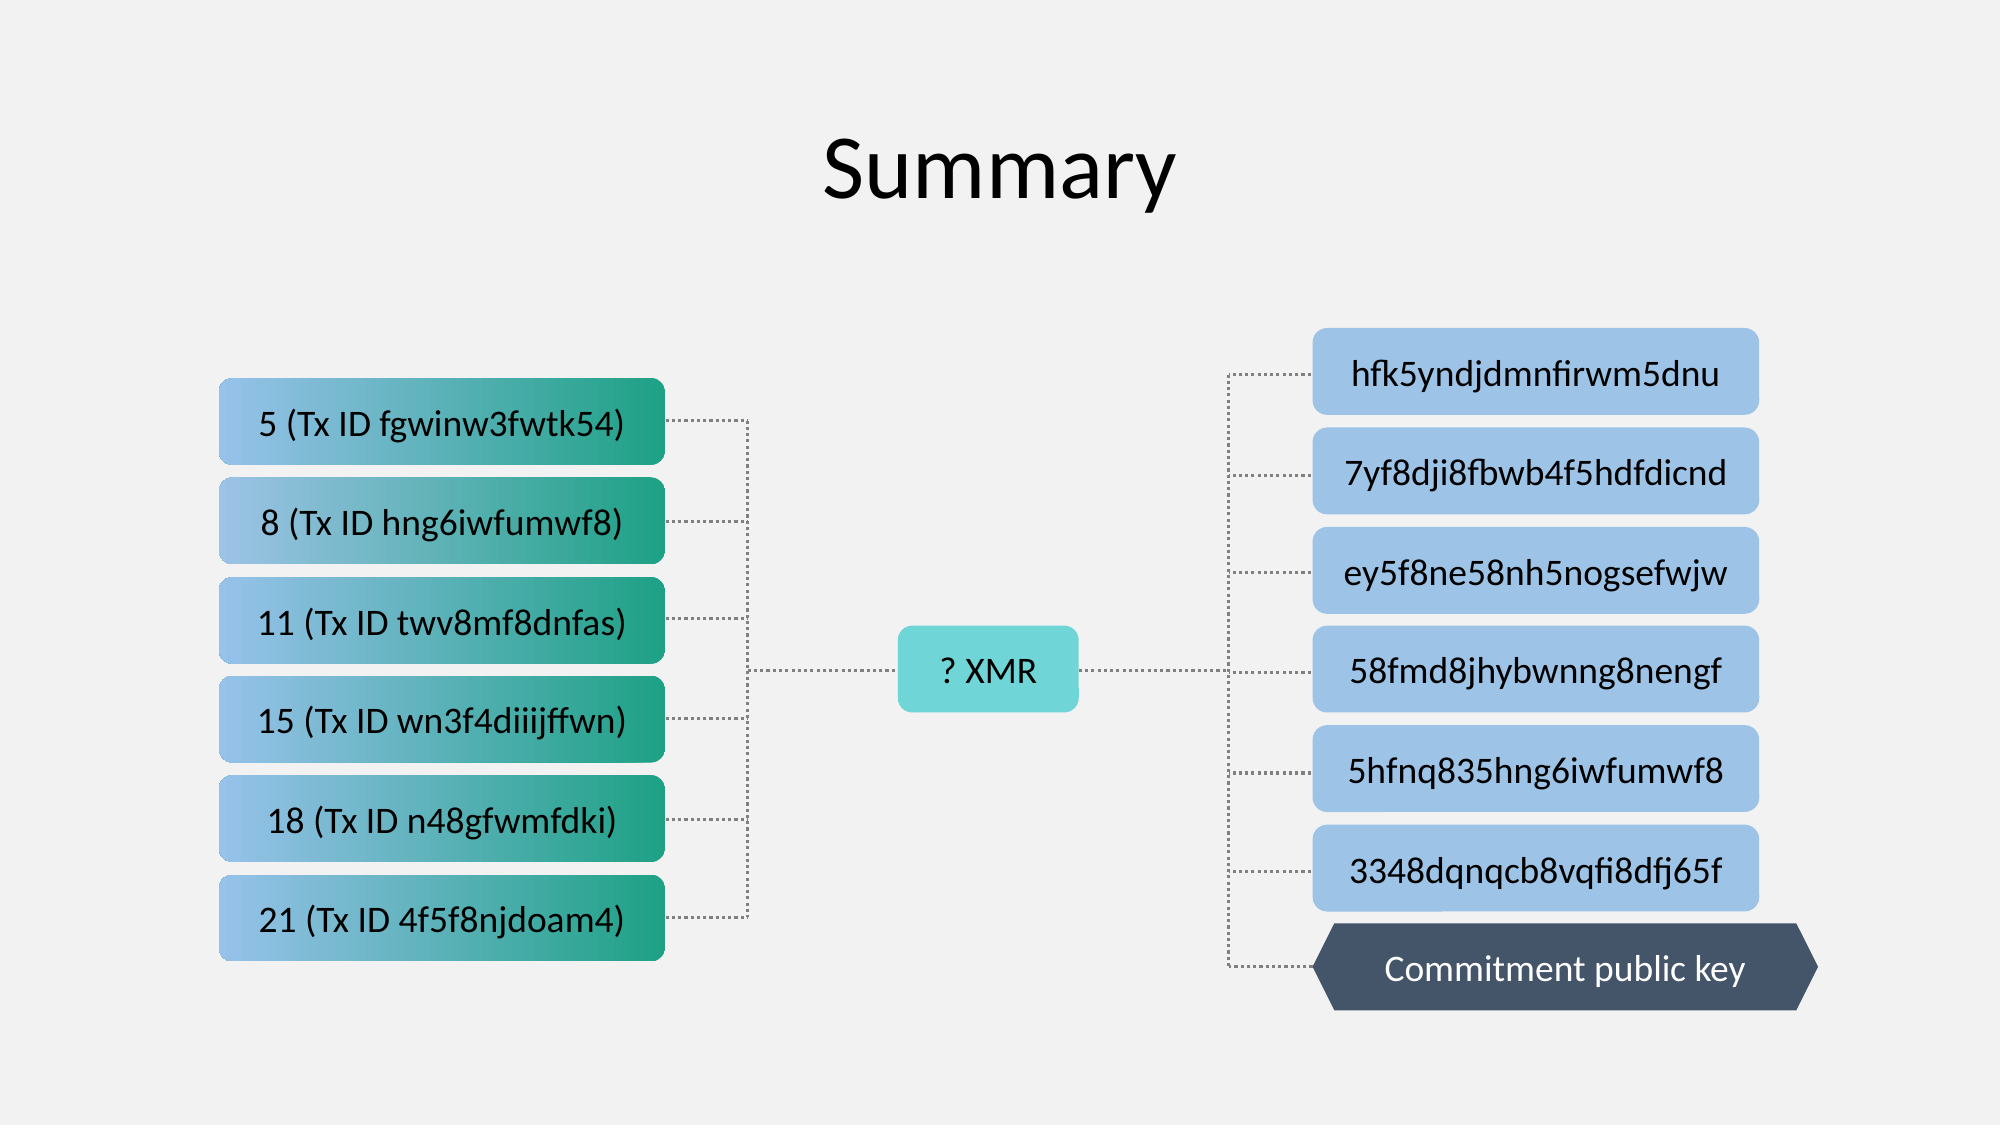

# Summary
hfk5yndjdmnfirwm5dnu
5 (Tx ID fgwinw3fwtk54)
7yf8dji8fbwb4f5hdfdicnd
8 (Tx ID hng6iwfumwf8)
ey5f8ne58nh5nogsefwjw
11 (Tx ID twv8mf8dnfas)
? XMR
58fmd8jhybwnng8nengf
15 (Tx ID wn3f4diiijffwn)
5hfnq835hng6iwfumwf8
18 (Tx ID n48gfwmfdki)
3348dqnqcb8vqfi8dfj65f
21 (Tx ID 4f5f8njdoam4)
Commitment public key